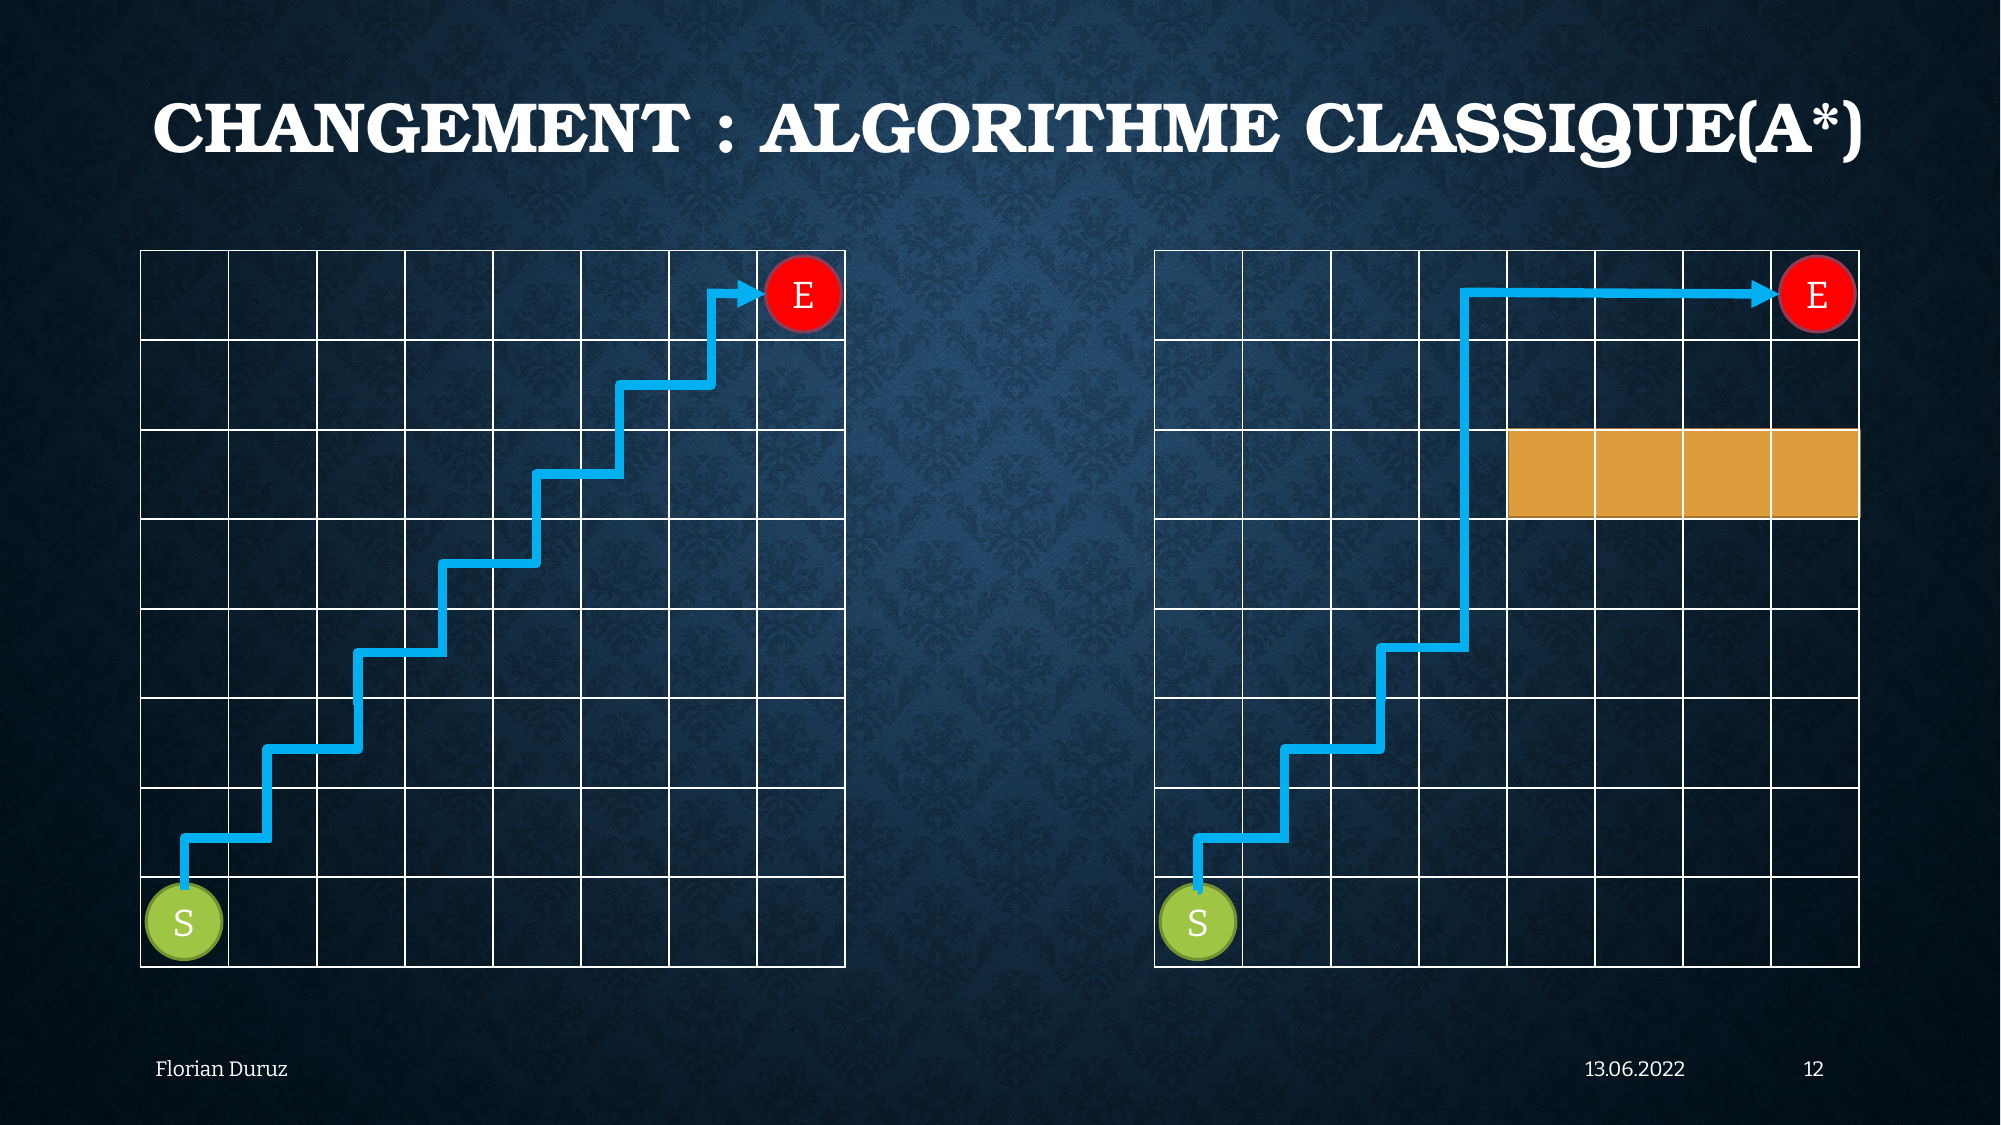

# Changement : Algorithme classique(A*)
|  |  |  |  |  |  |  |  |
| --- | --- | --- | --- | --- | --- | --- | --- |
|  |  |  |  |  |  |  |  |
|  |  |  |  |  |  |  |  |
|  |  |  |  |  |  |  |  |
|  |  |  |  |  |  |  |  |
|  |  |  |  |  |  |  |  |
|  |  |  |  |  |  |  |  |
|  |  |  |  |  |  |  |  |
|  |  |  |  |  |  |  |  |
| --- | --- | --- | --- | --- | --- | --- | --- |
|  |  |  |  |  |  |  |  |
|  |  |  |  |  |  |  |  |
|  |  |  |  |  |  |  |  |
|  |  |  |  |  |  |  |  |
|  |  |  |  |  |  |  |  |
|  |  |  |  |  |  |  |  |
|  |  |  |  |  |  |  |  |
E
E

S
S
Florian Duruz
13.06.2022
12